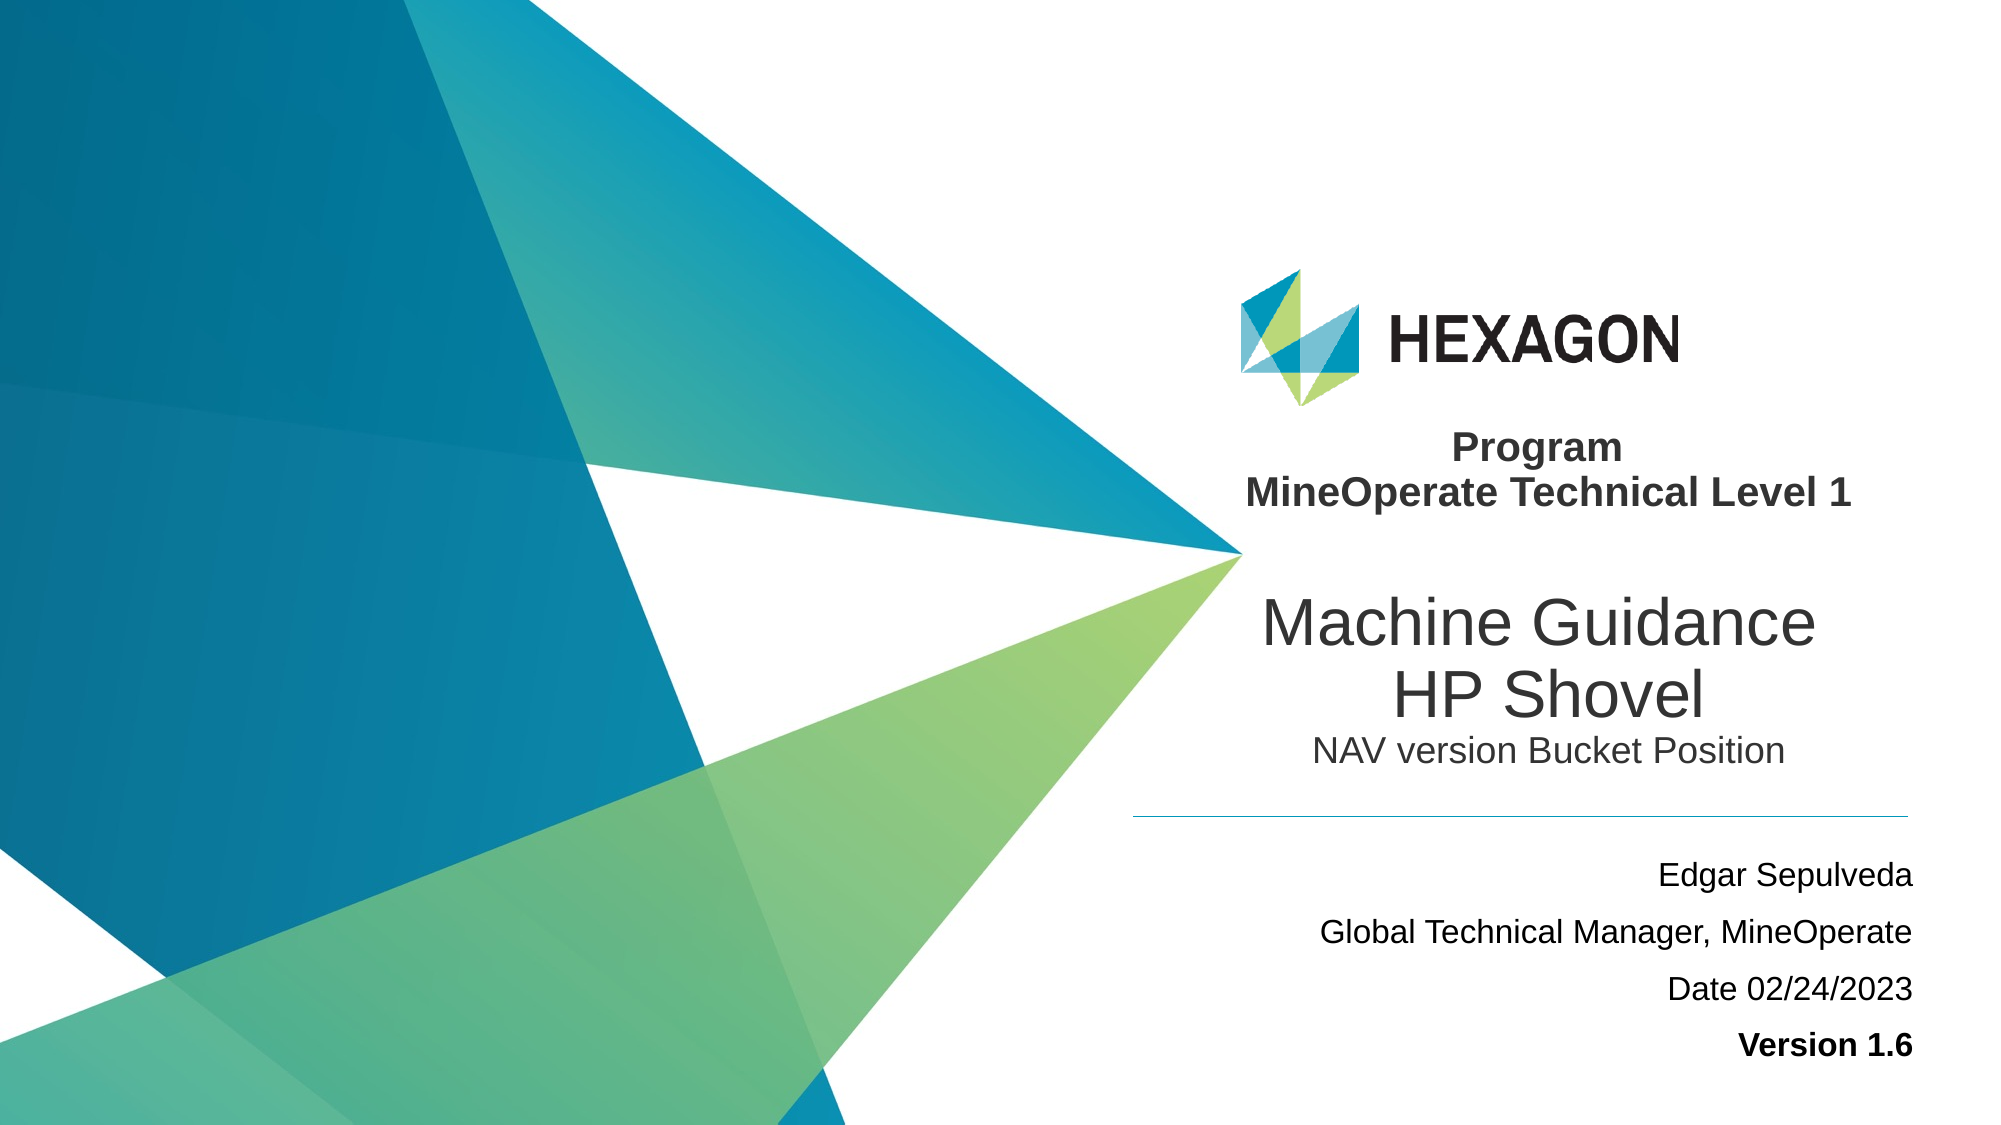

Program
MineOperate Technical Level 1

Machine Guidance
HP Shovel
NAV version Bucket Position
Edgar Sepulveda
Global Technical Manager, MineOperate
Date 02/24/2023
Version 1.6